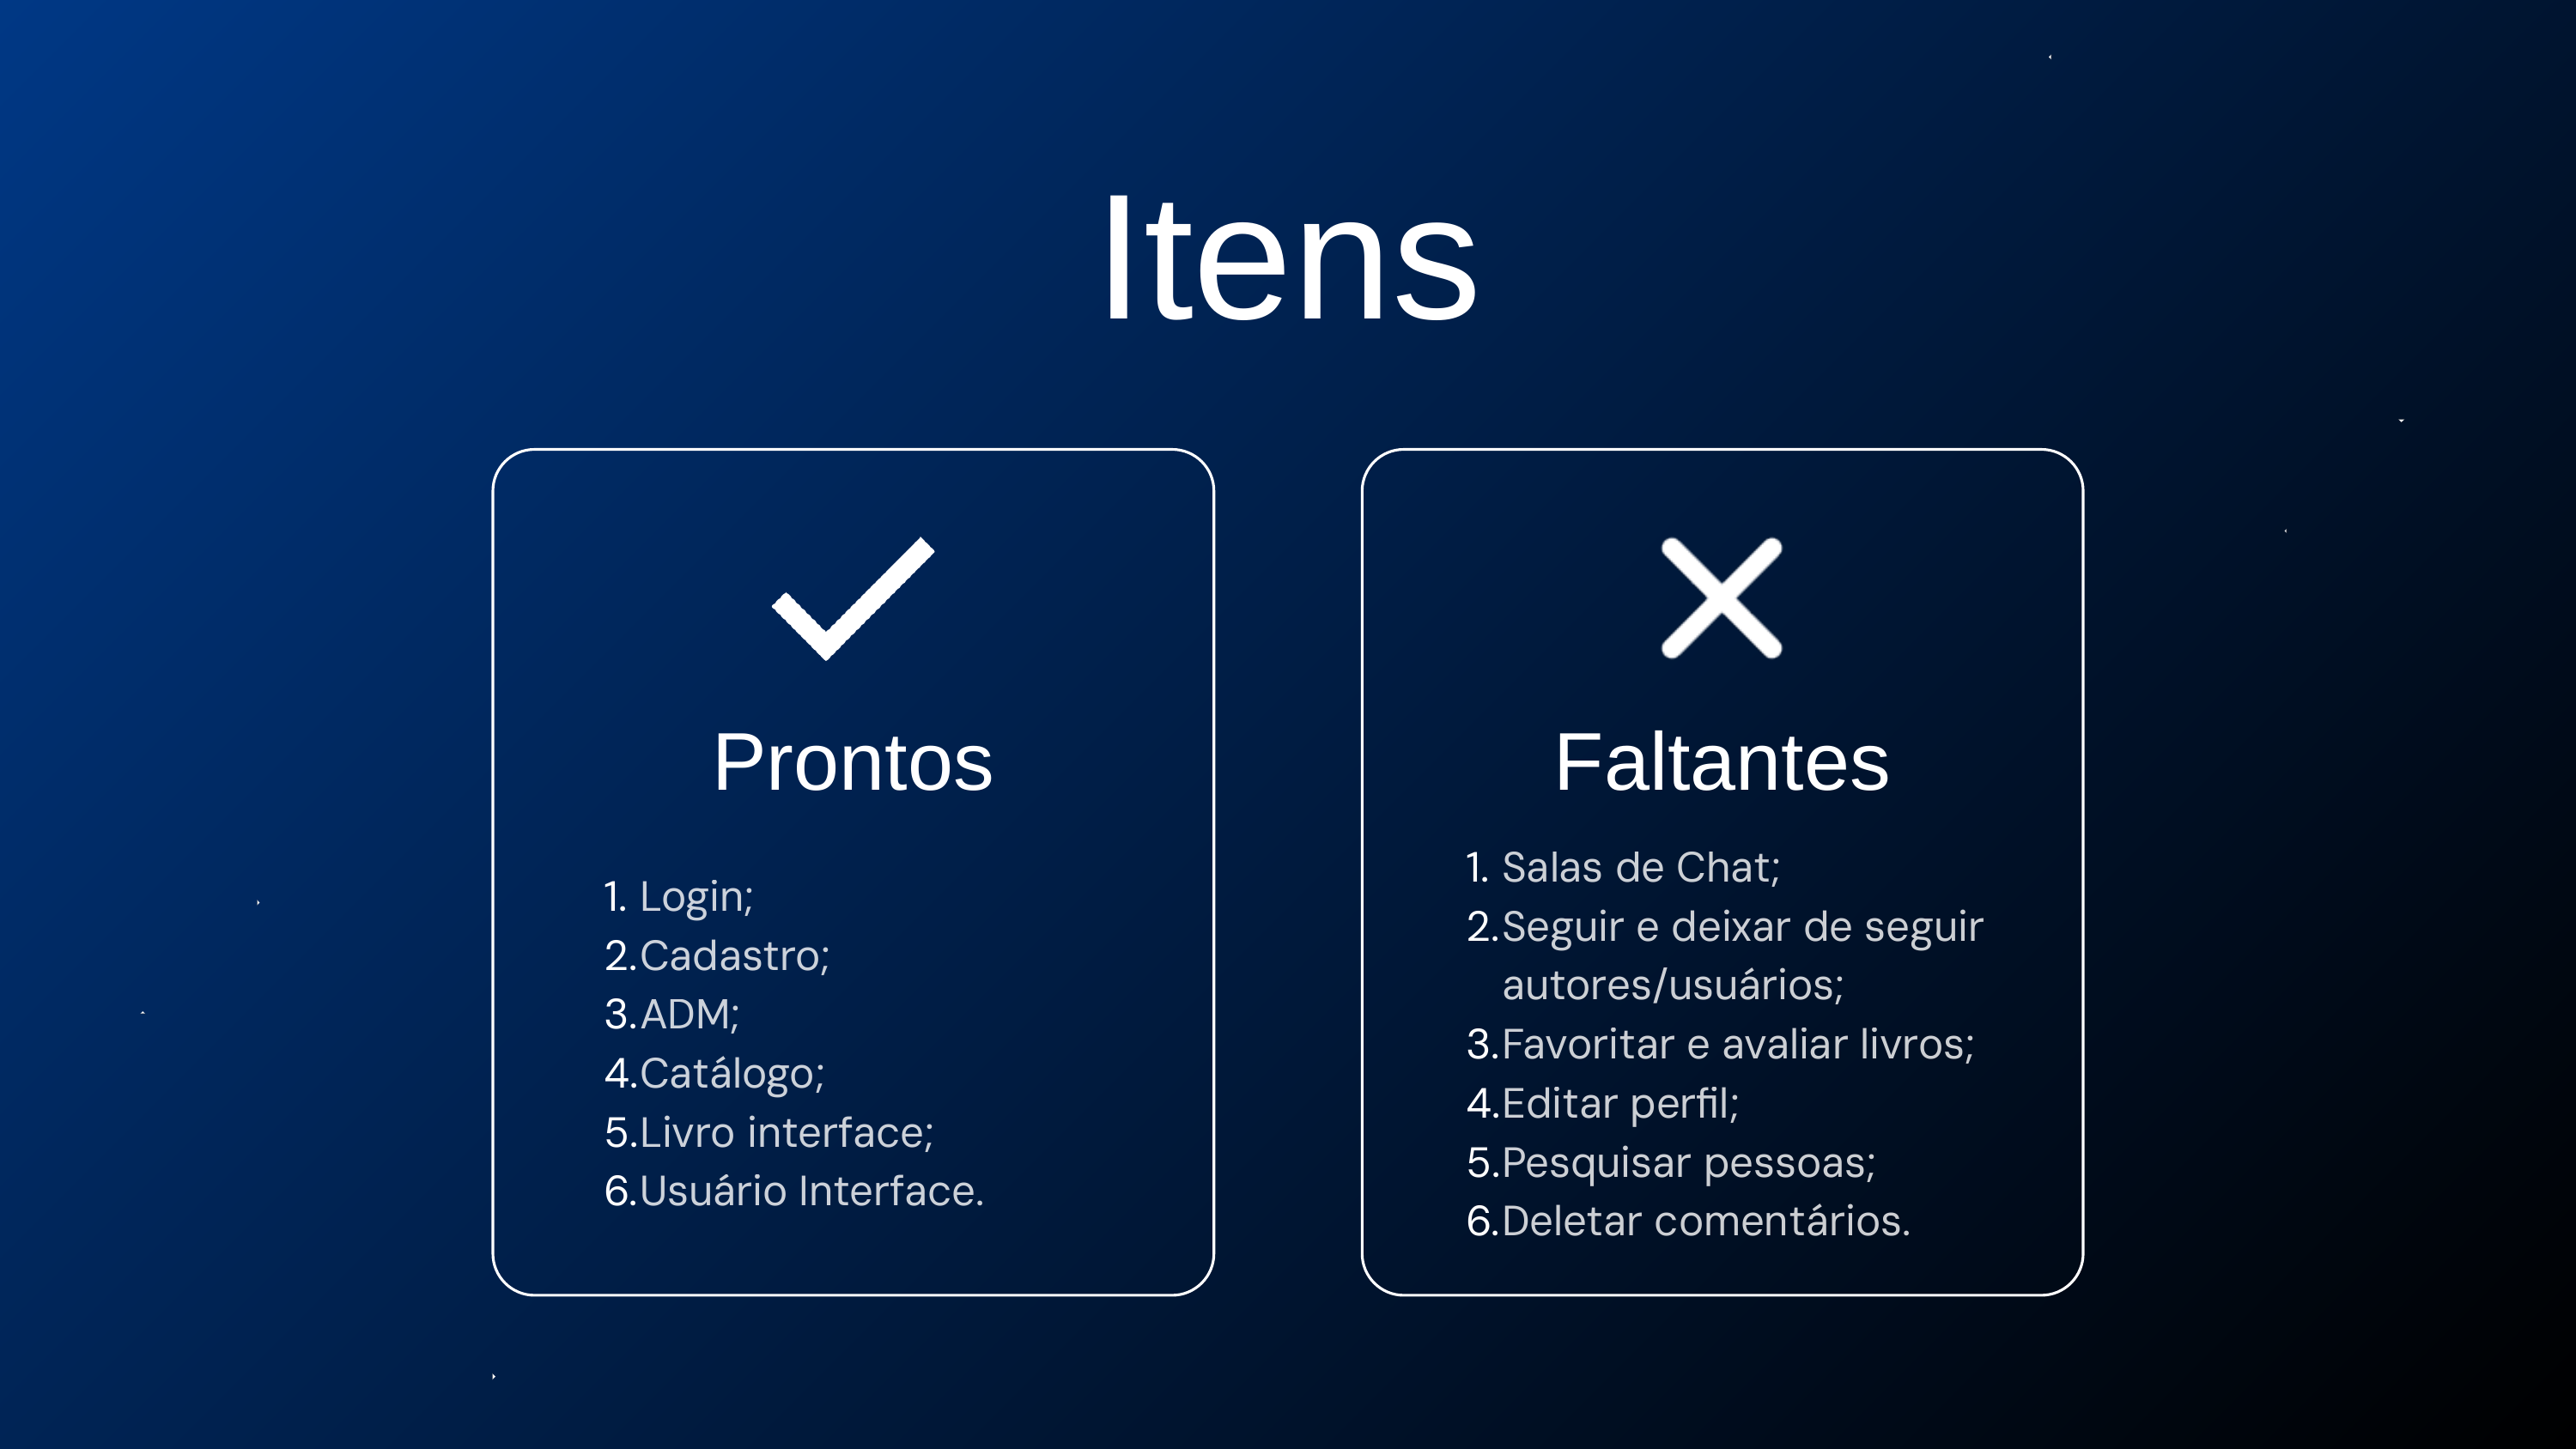

Itens

Prontos
Faltantes
Salas de Chat;
Seguir e deixar de seguir autores/usuários;
Favoritar e avaliar livros;
Editar perfil;
Pesquisar pessoas;
Deletar comentários.
Login;
Cadastro;
ADM;
Catálogo;
Livro interface;
Usuário Interface.